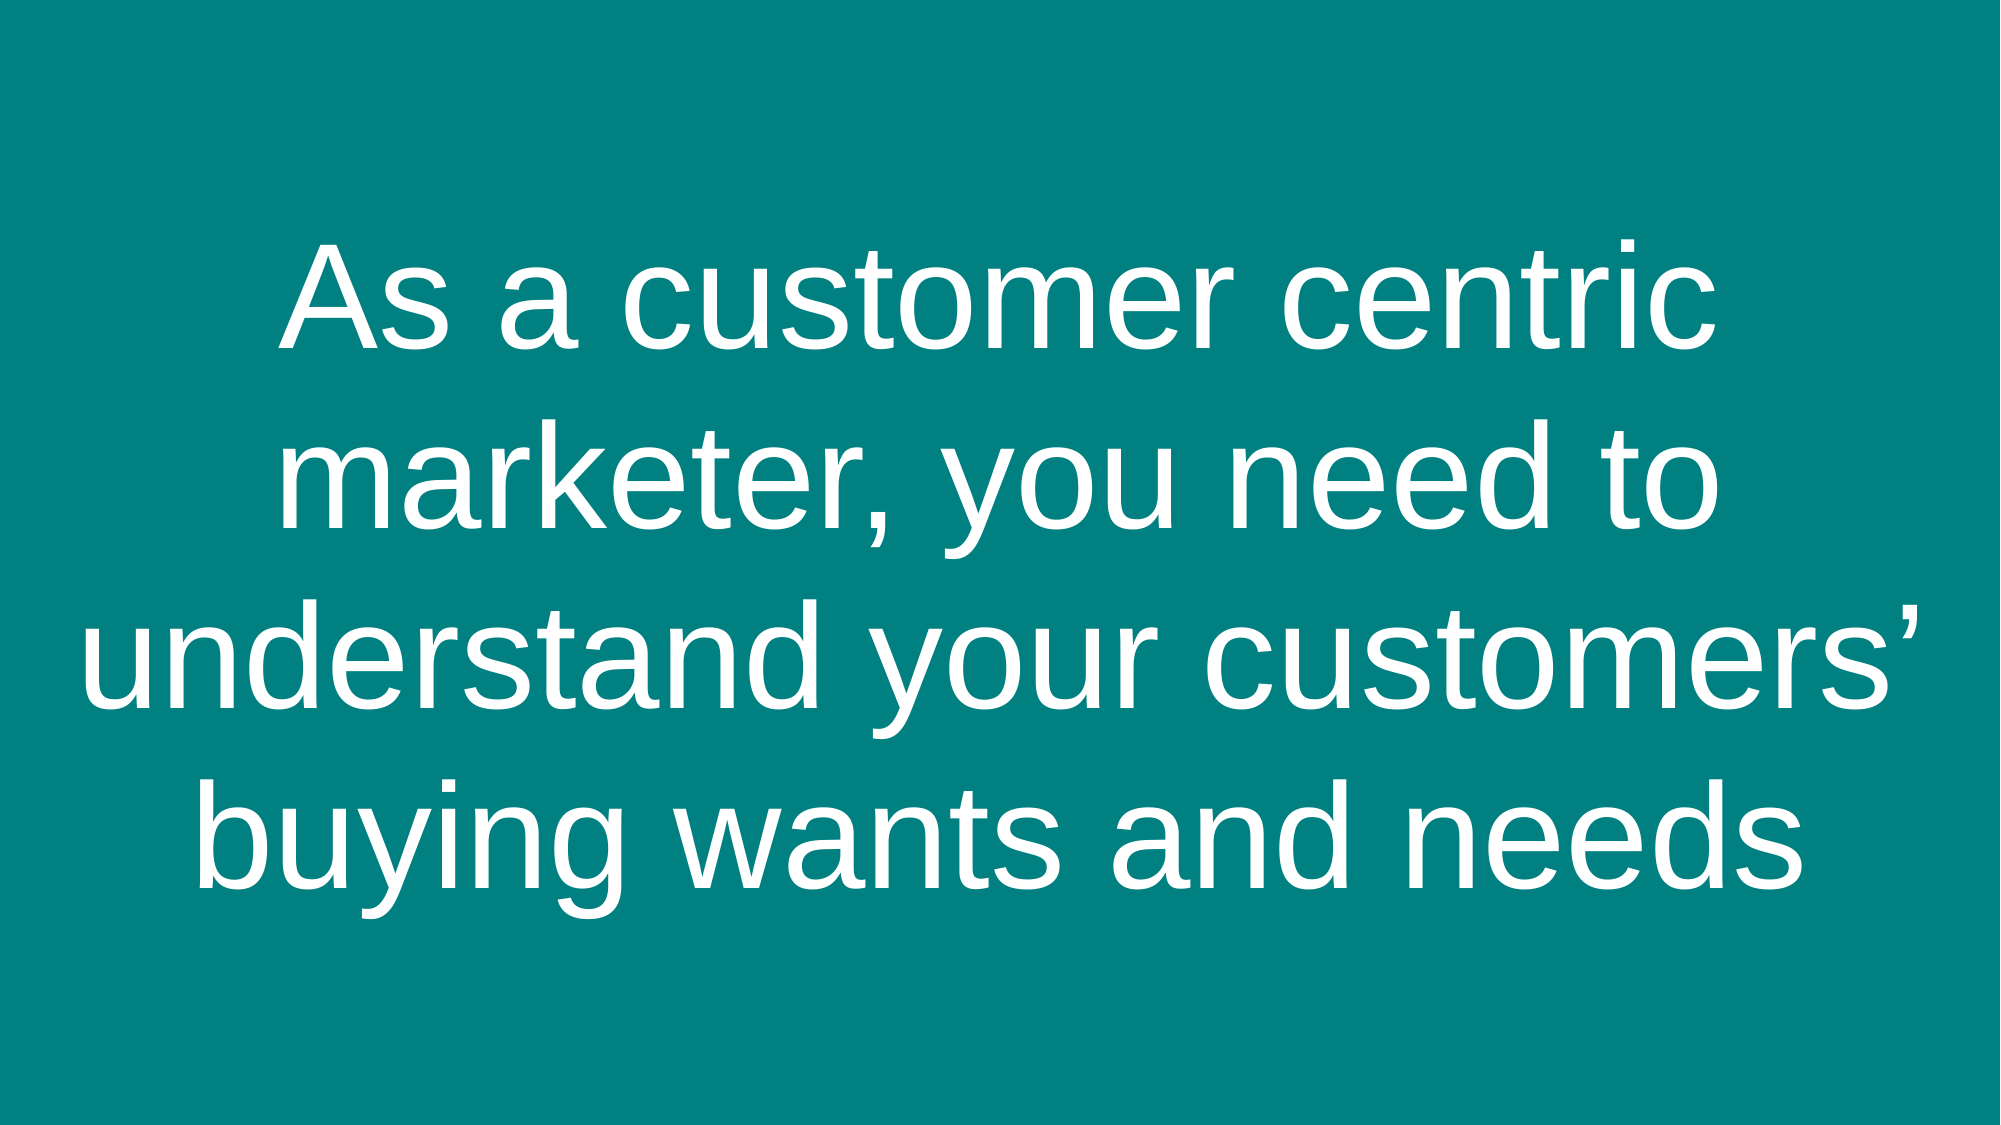

As a customer centric marketer, you need to understand your customers’ buying wants and needs